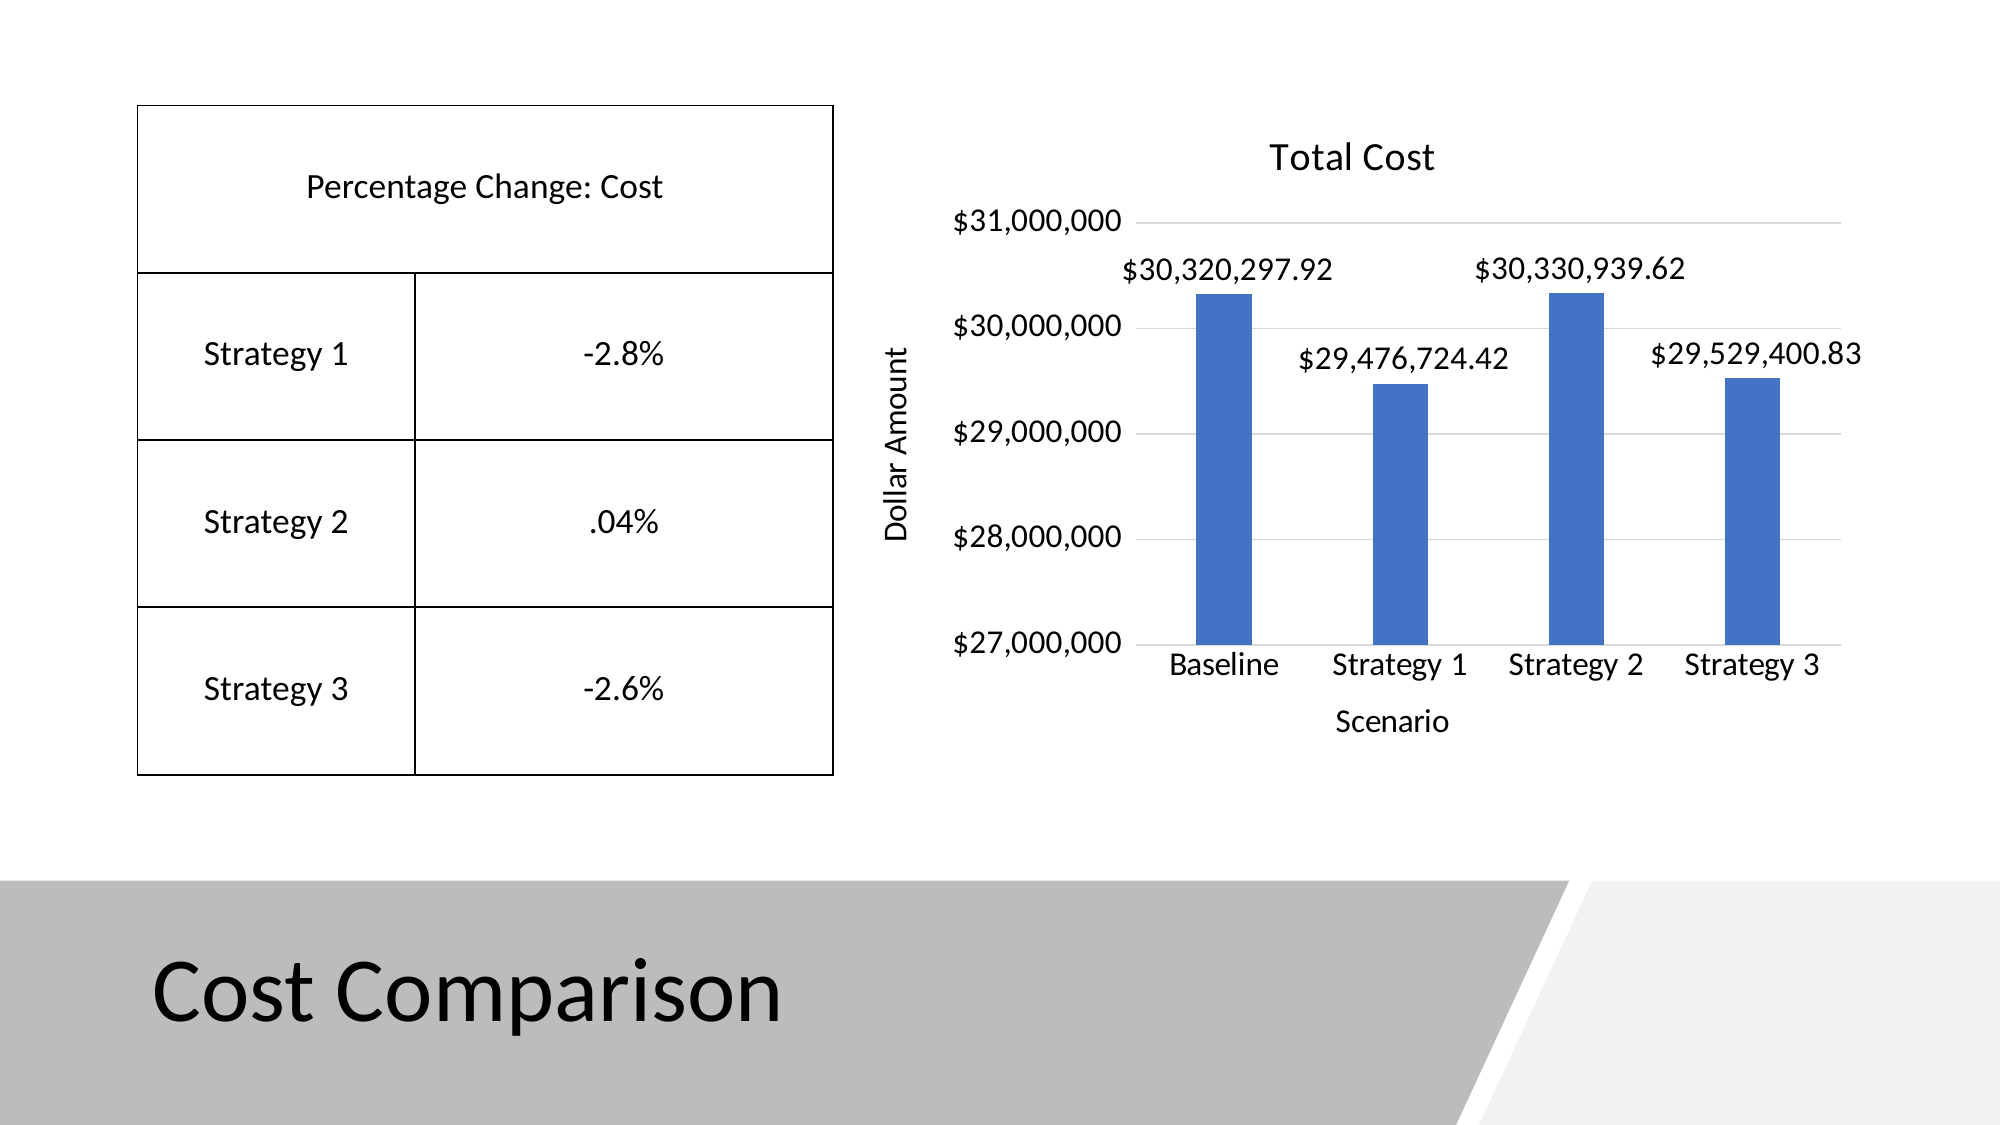

| Percentage Change: Cost |  |
| --- | --- |
| Strategy 1 | -2.8% |
| Strategy 2 | .04% |
| Strategy 3 | -2.6% |

### Chart:

| Category | Total Cost |
|---|---|
| Baseline | 30320297.91999989 |
| Strategy 1 | 29476724.419999868 |
| Strategy 2 | 30330939.61999989 |
| Strategy 3 | 29529400.834999867 |

# Cost Comparison